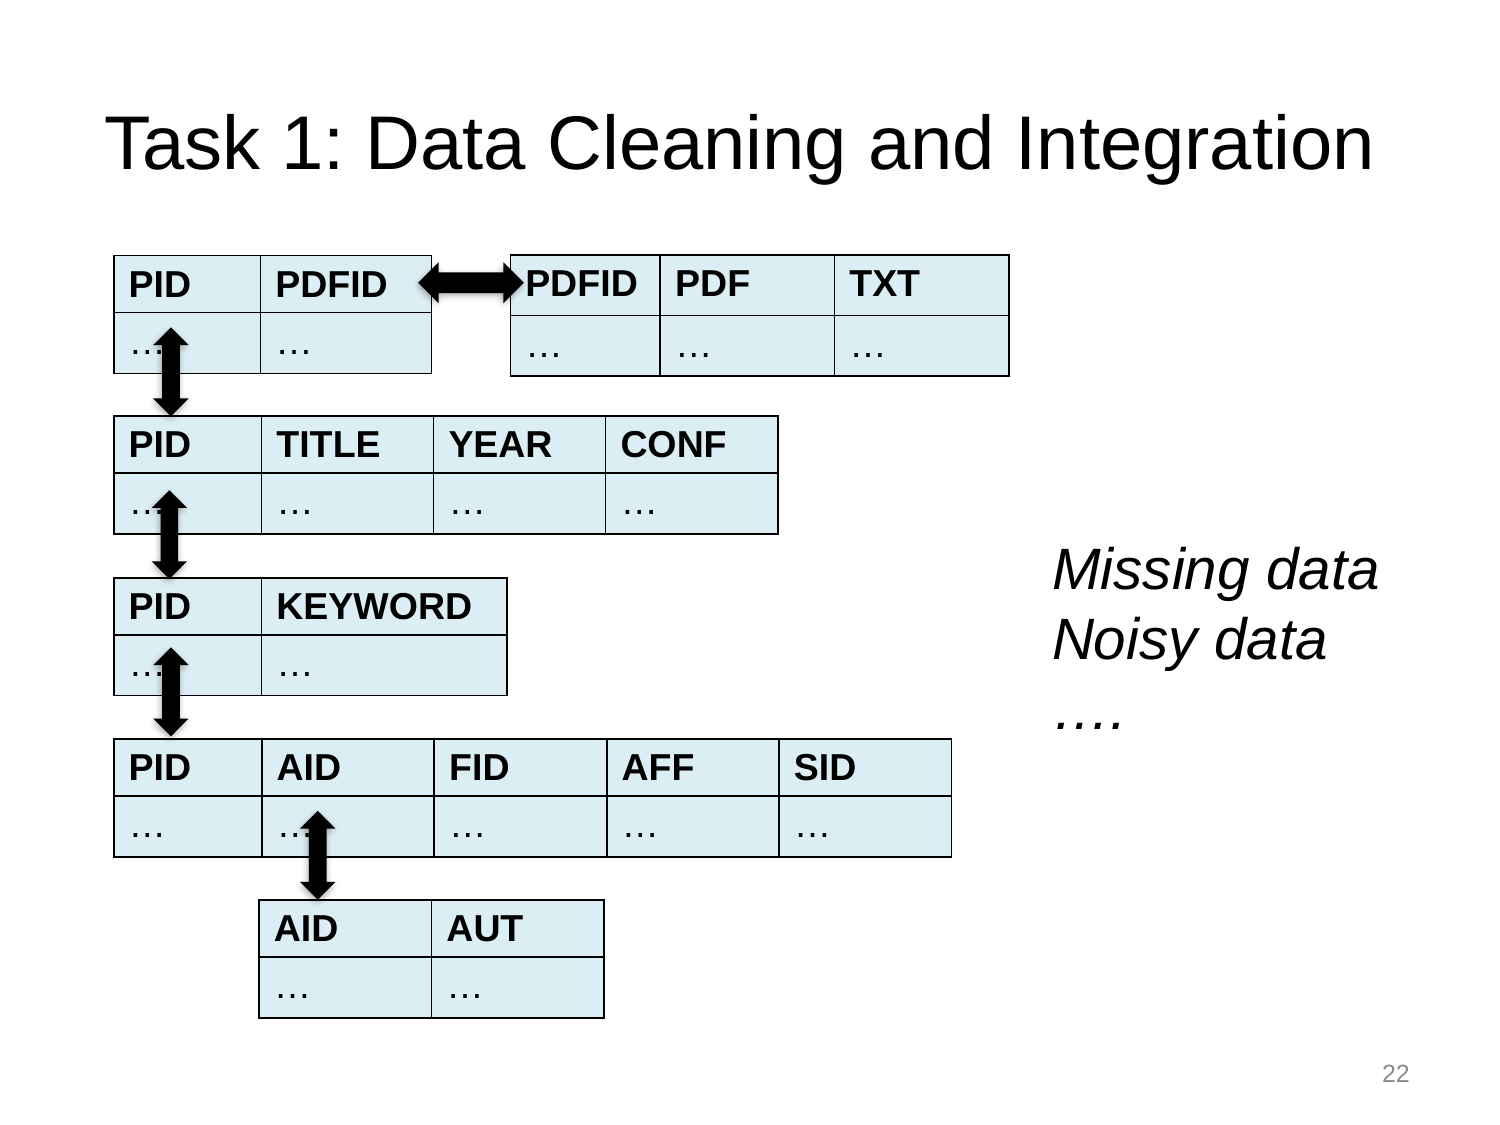

# Task 1: Data Cleaning and Integration
| PDFID | PDF | TXT |
| --- | --- | --- |
| … | … | … |
| PID | PDFID |
| --- | --- |
| … | … |

| PID | TITLE | YEAR | CONF |
| --- | --- | --- | --- |
| … | … | … | … |

Missing data
Noisy data
….
| PID | KEYWORD |
| --- | --- |
| … | … |

| PID | AID | FID | AFF | SID |
| --- | --- | --- | --- | --- |
| … | … | … | … | … |

| AID | AUT |
| --- | --- |
| … | … |
22